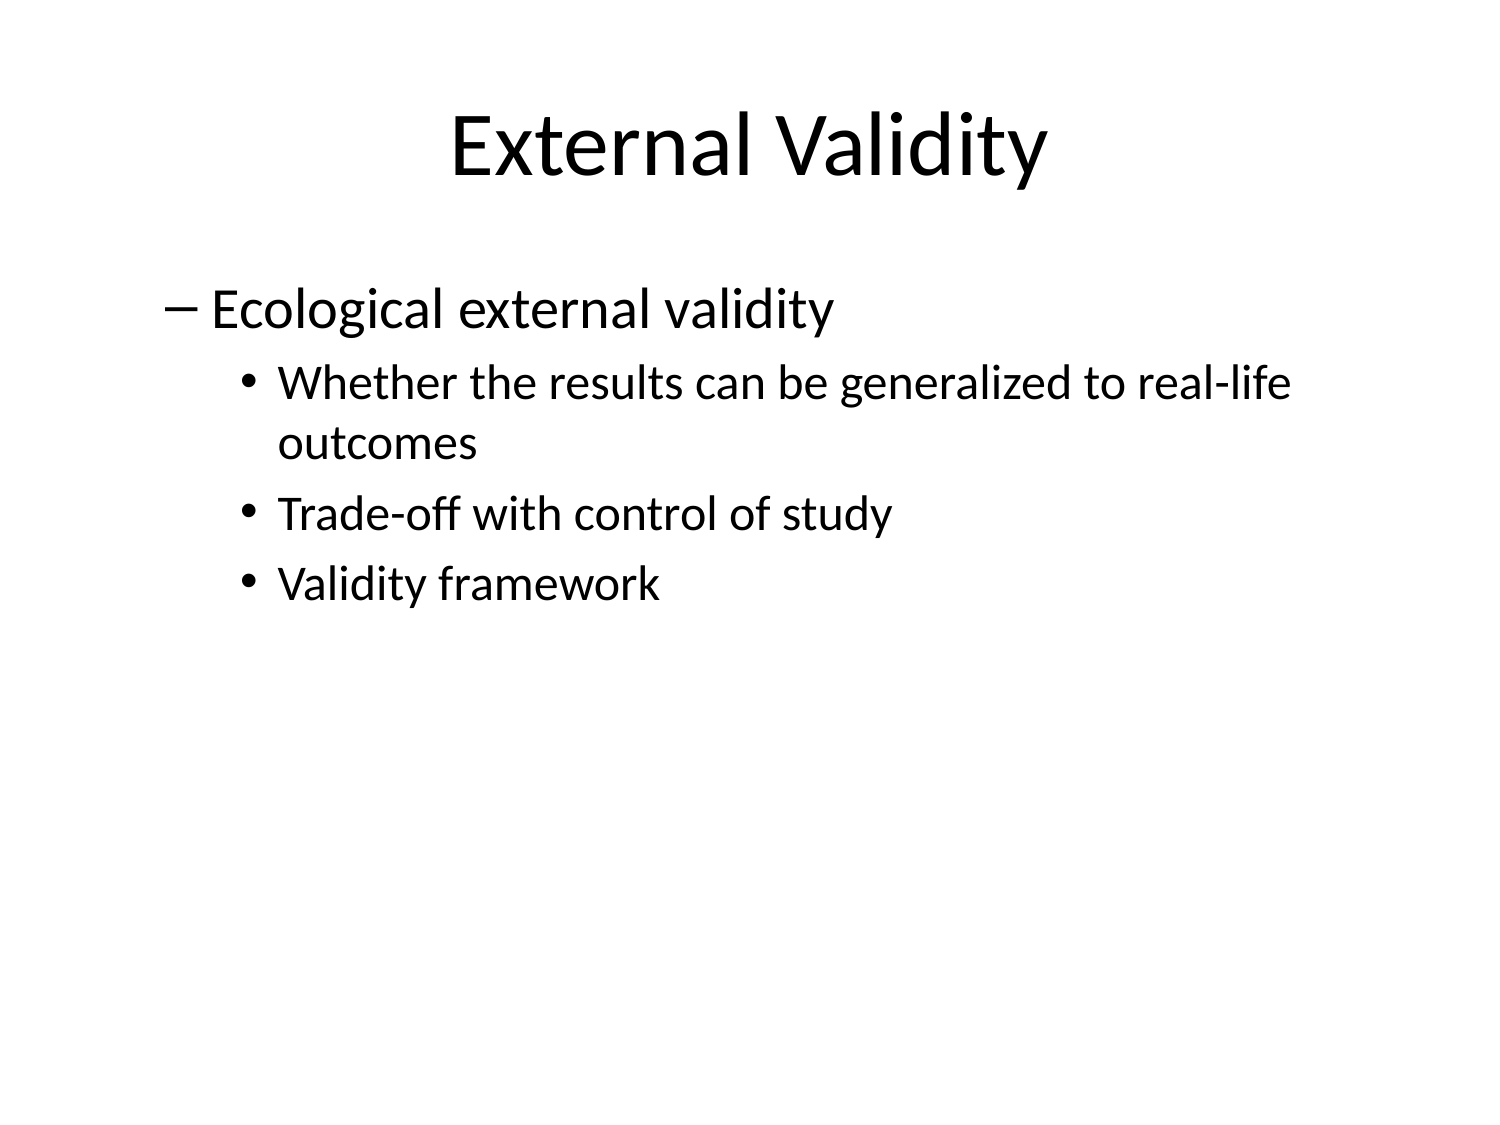

# External Validity
Ecological external validity
Whether the results can be generalized to real-life outcomes
Trade-off with control of study
Validity framework